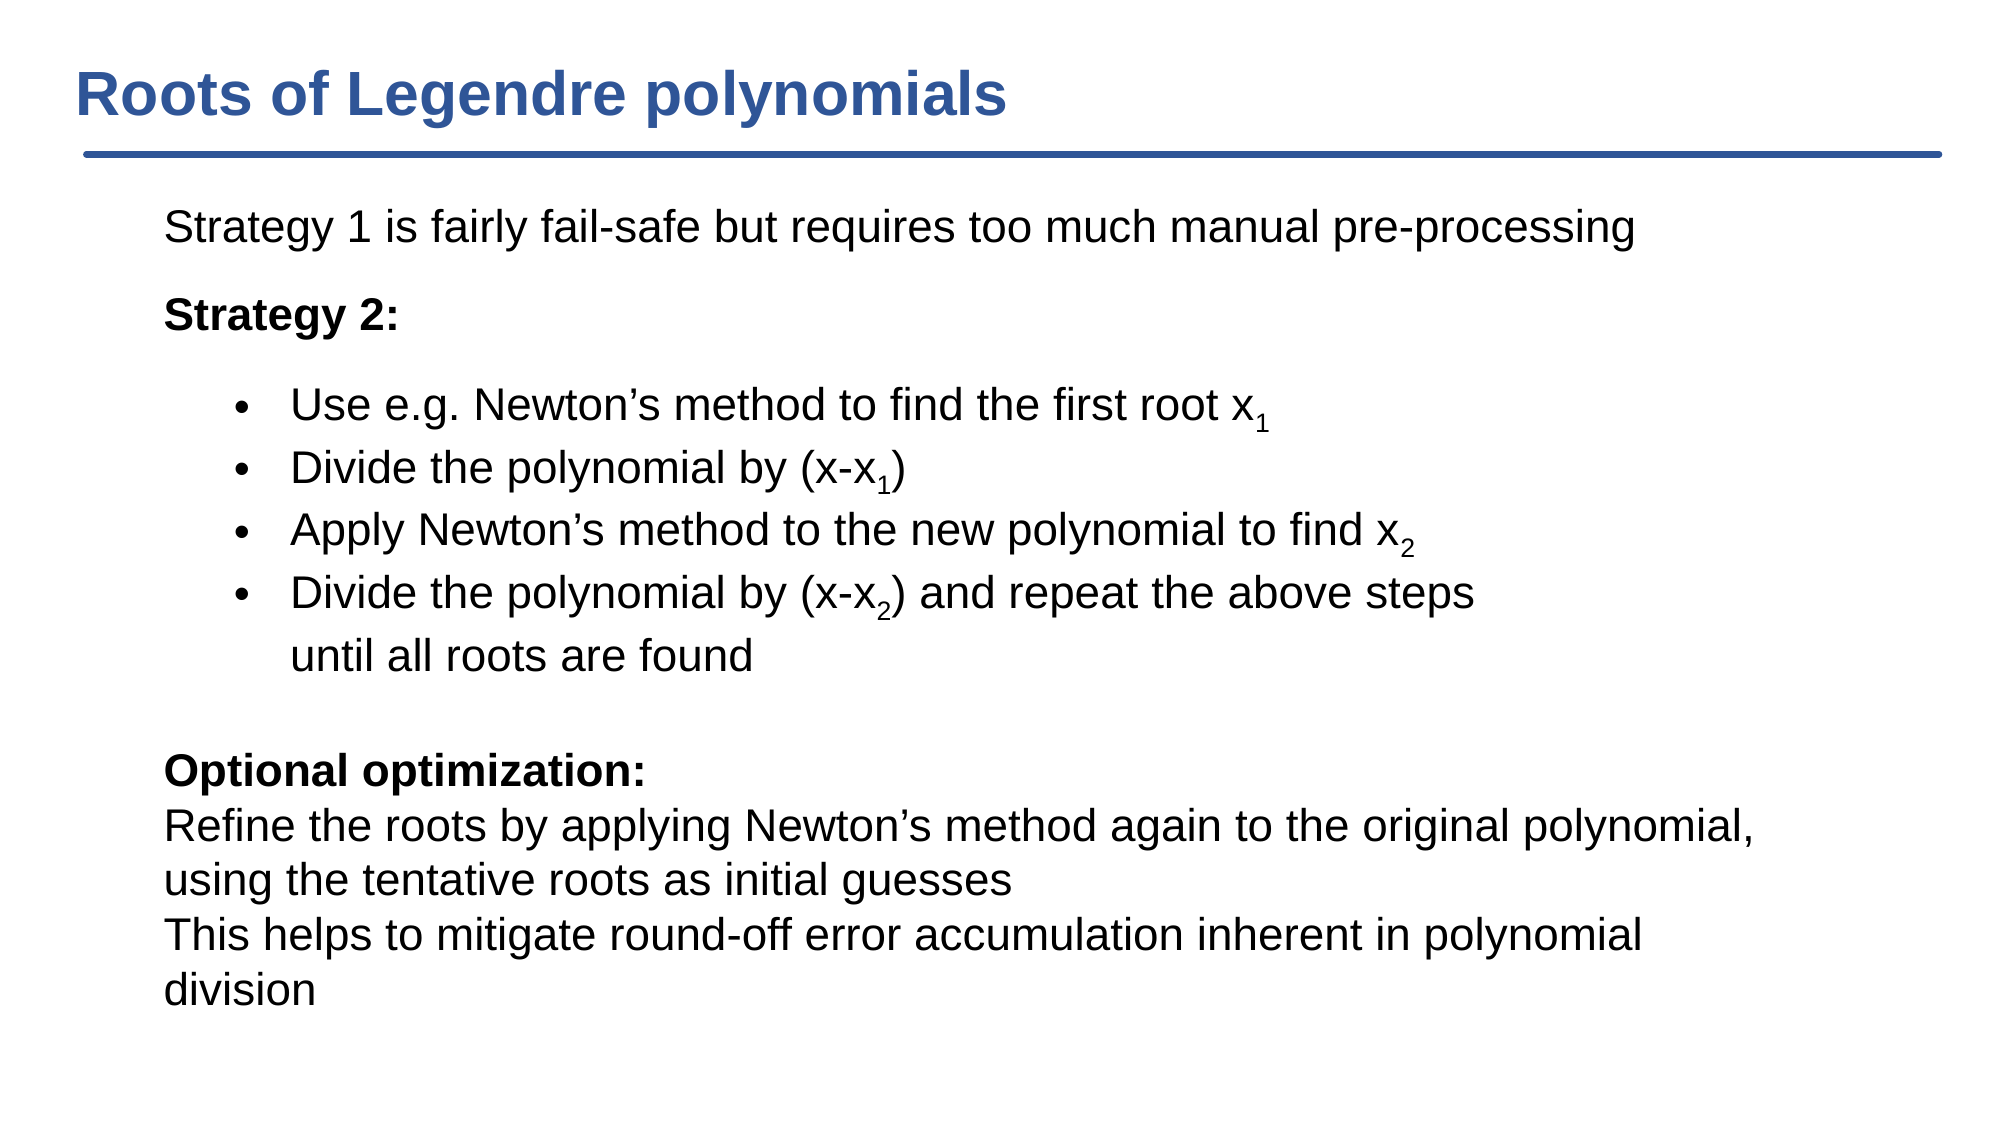

# Roots of Legendre polynomials
Strategy 1 is fairly fail-safe but requires too much manual pre-processing
Strategy 2:
Use e.g. Newton’s method to find the first root x1
Divide the polynomial by (x-x1)
Apply Newton’s method to the new polynomial to find x2
Divide the polynomial by (x-x2) and repeat the above steps until all roots are found
Optional optimization:
Refine the roots by applying Newton’s method again to the original polynomial, using the tentative roots as initial guesses
This helps to mitigate round-off error accumulation inherent in polynomial division